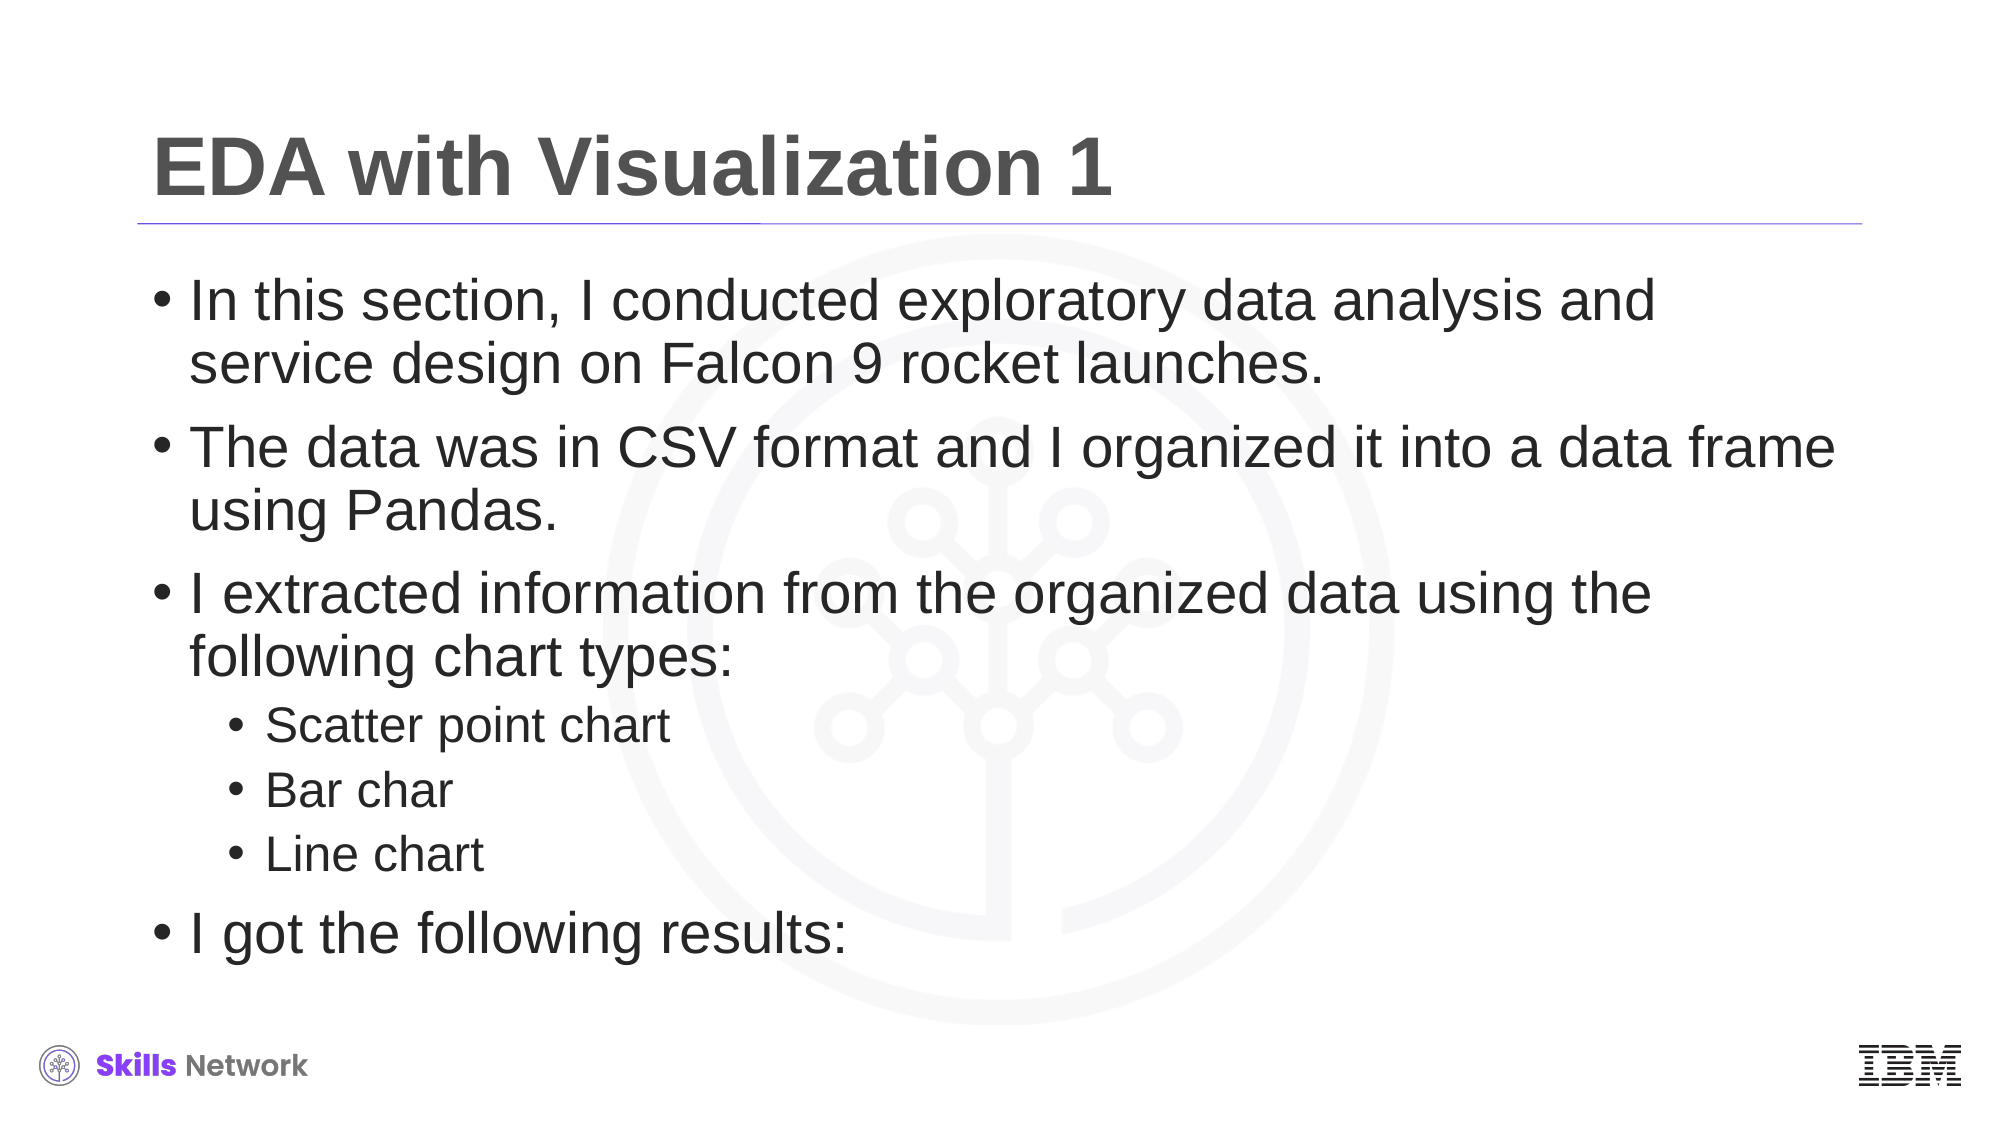

# EDA with Visualization 1
In this section, I conducted exploratory data analysis and service design on Falcon 9 rocket launches.
The data was in CSV format and I organized it into a data frame using Pandas.
I extracted information from the organized data using the following chart types:
Scatter point chart
Bar char
Line chart
I got the following results: